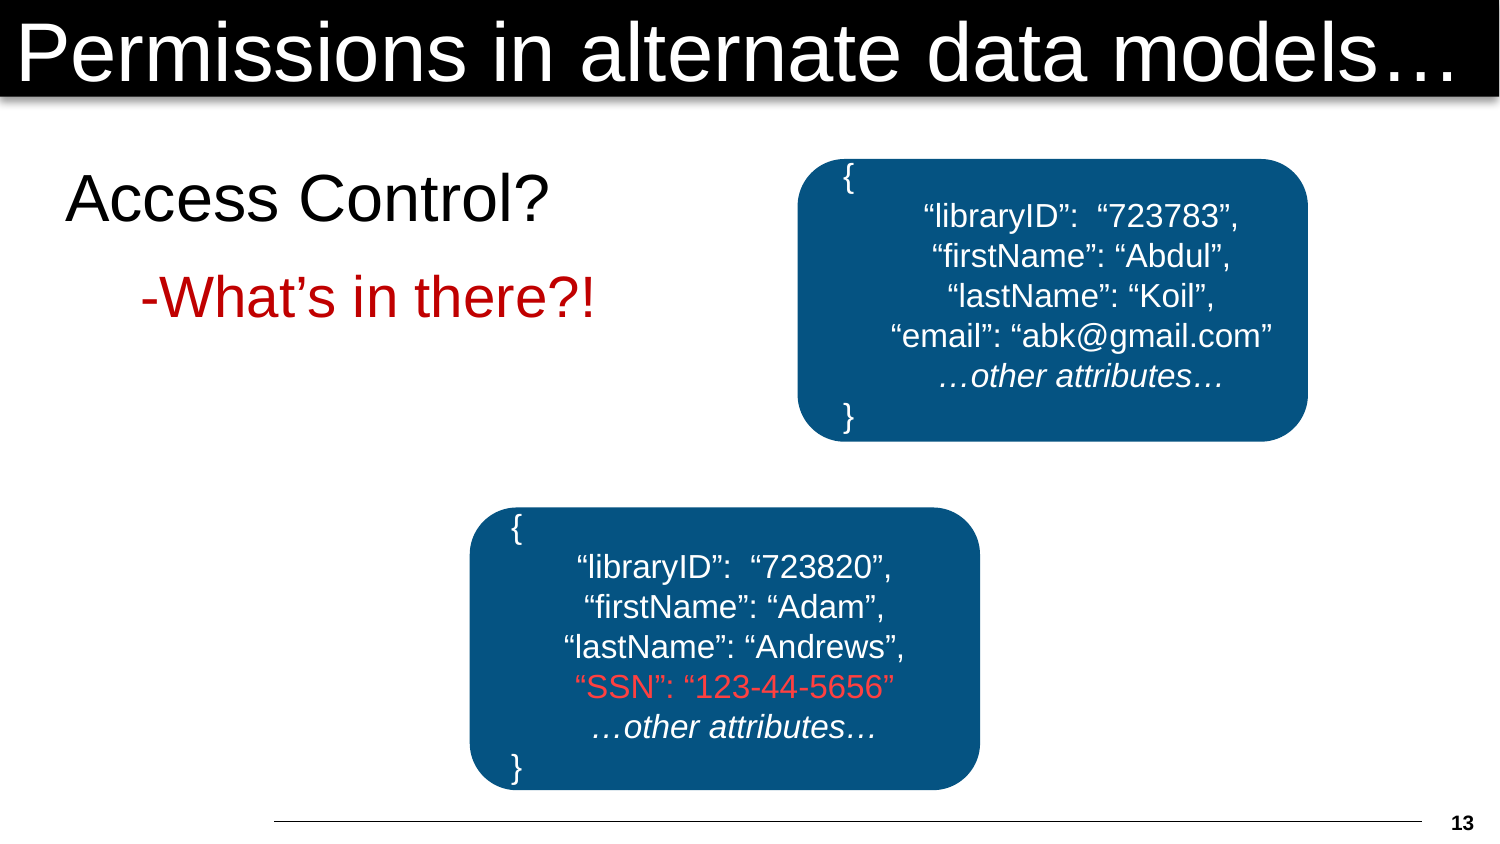

# Permissions in alternate data models…
Access Control?
-What’s in there?!

{
“libraryID”:  “723783”,
“firstName”: “Abdul”,
“lastName”: “Koil”,
“email”: “abk@gmail.com”
…other attributes…
}

{
“libraryID”:  “723820”,
“firstName”: “Adam”,
“lastName”: “Andrews”,
“SSN”: “123-44-5656”
…other attributes…
}

13